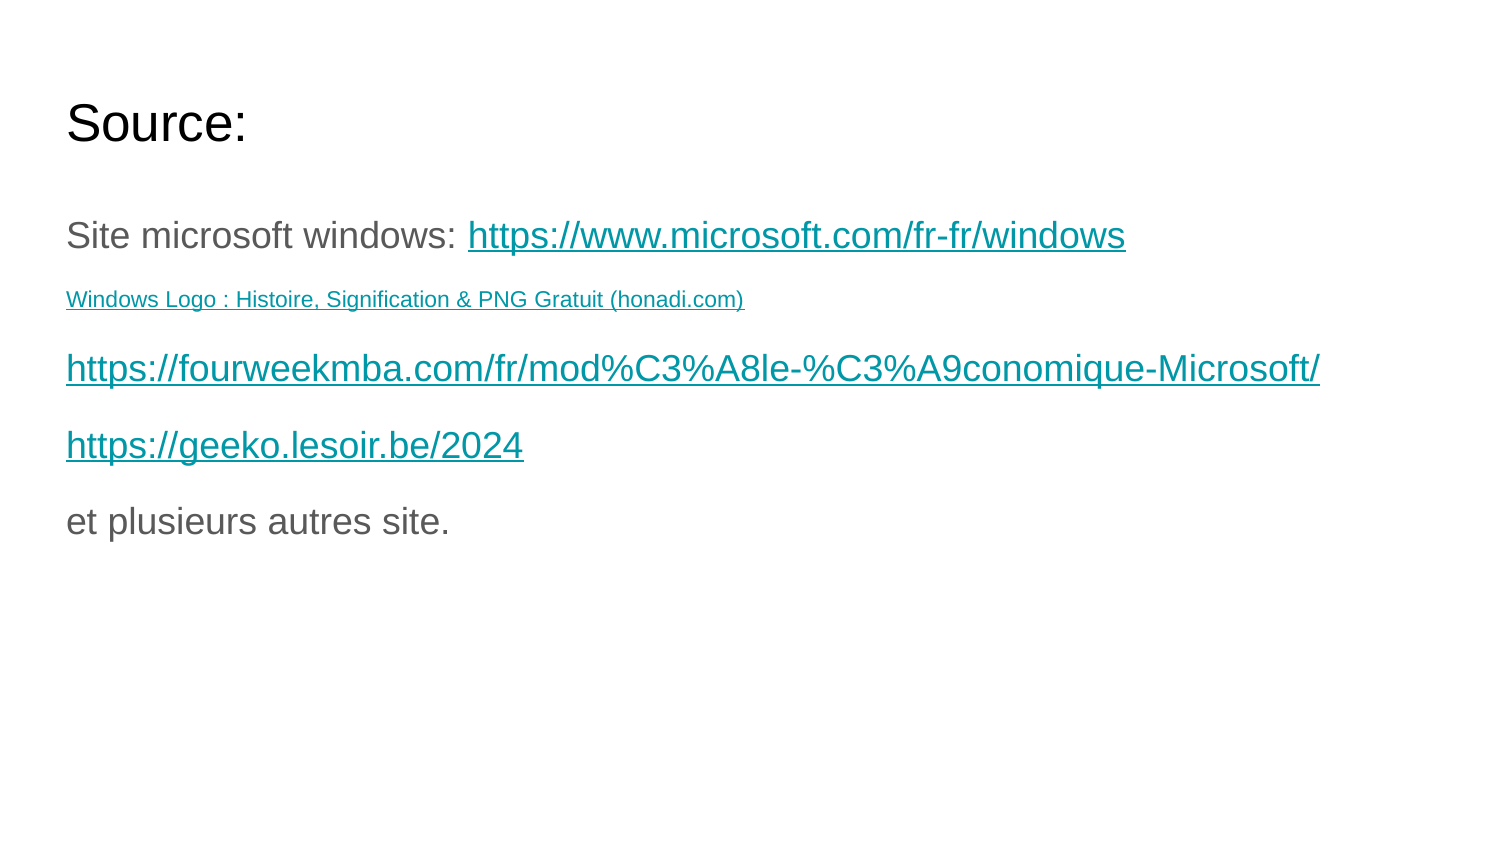

# Source:
Site microsoft windows: https://www.microsoft.com/fr-fr/windows
Windows Logo : Histoire, Signification & PNG Gratuit (honadi.com)
https://fourweekmba.com/fr/mod%C3%A8le-%C3%A9conomique-Microsoft/
https://geeko.lesoir.be/2024
et plusieurs autres site.